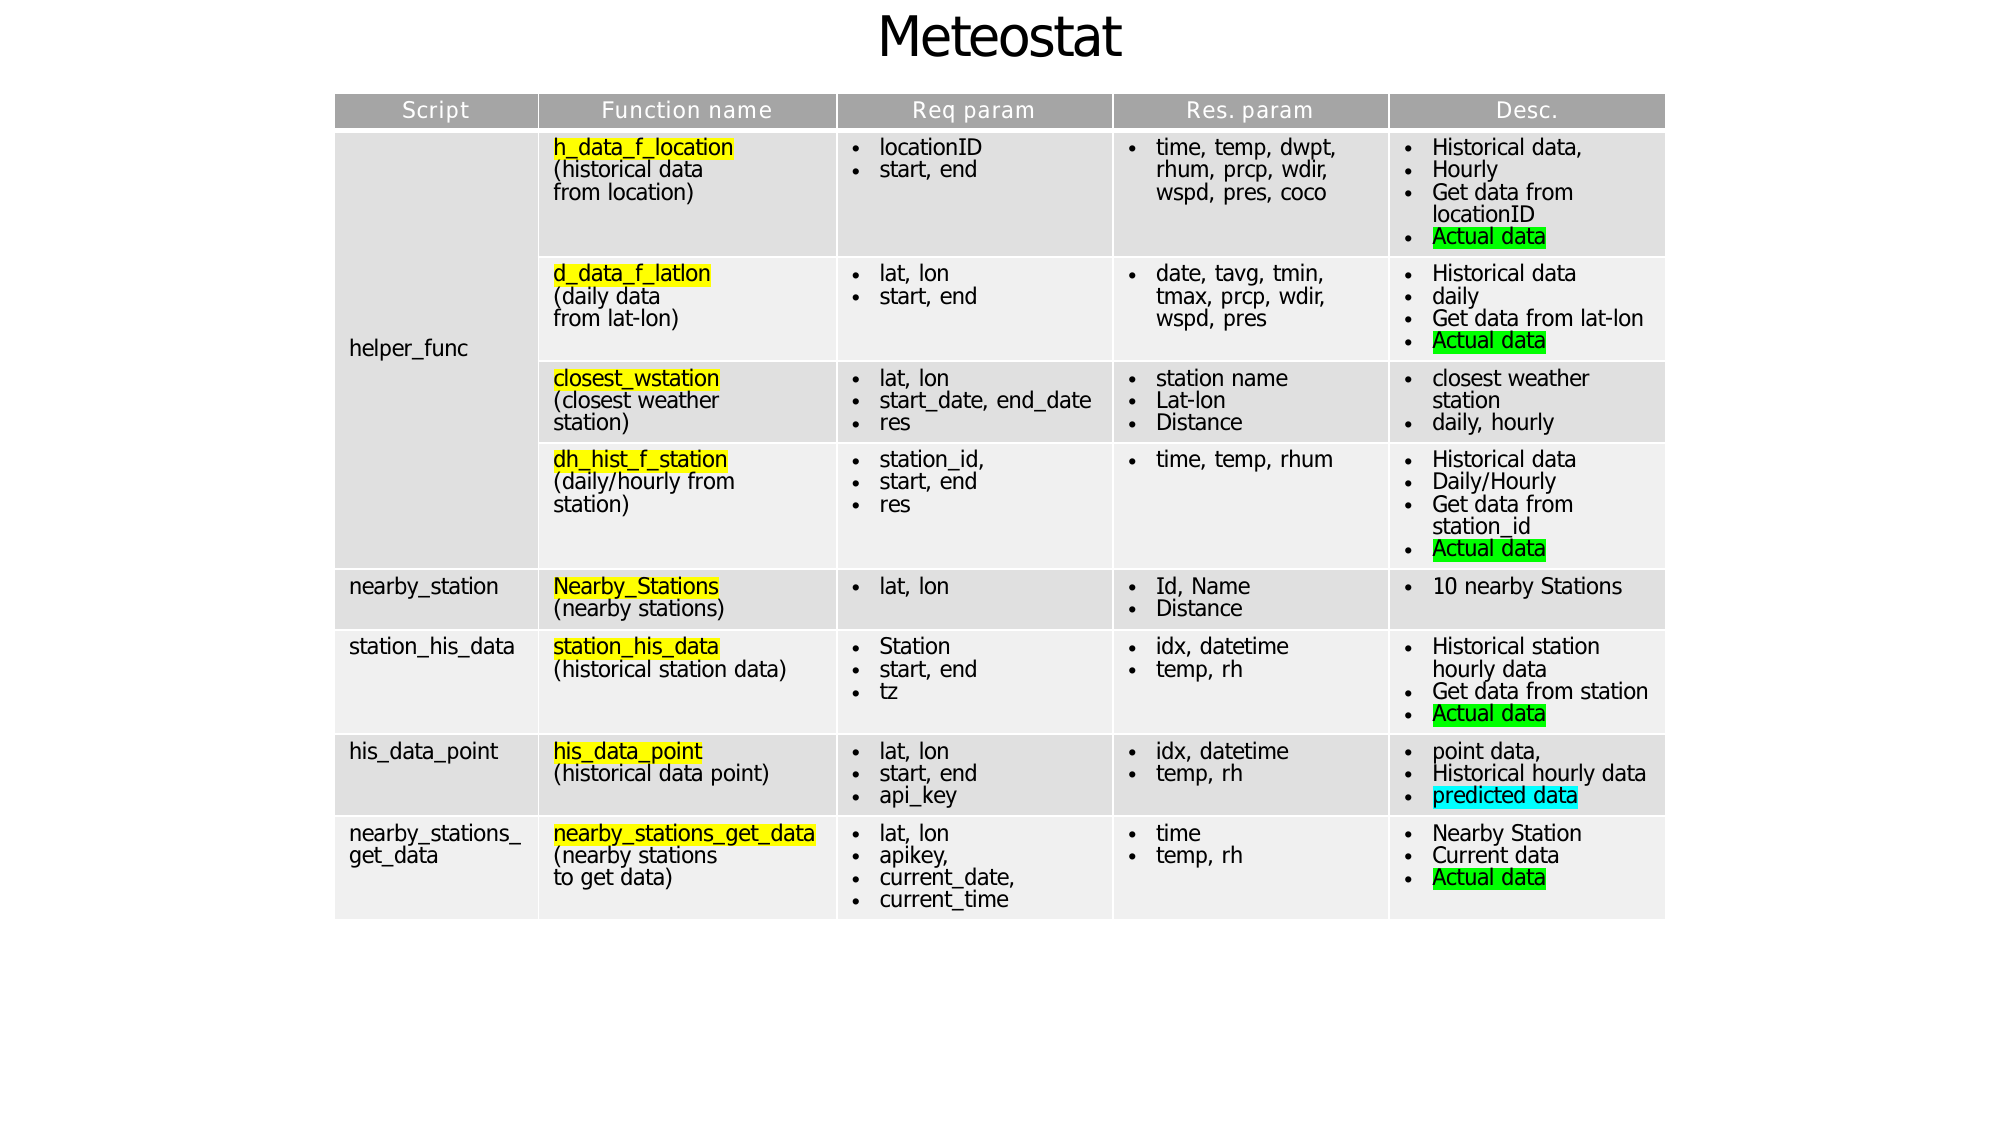

# Meteostat
| Script | Function name | Req param | Res. param | Desc. |
| --- | --- | --- | --- | --- |
| helper\_func | h\_data\_f\_location (historical data from location) | locationID start, end | time, temp, dwpt, rhum, prcp, wdir, wspd, pres, coco | Historical data, Hourly Get data from locationID Actual data |
|  | d\_data\_f\_latlon (daily data from lat-lon) | lat, lon start, end | date, tavg, tmin, tmax, prcp, wdir, wspd, pres | Historical data daily Get data from lat-lon Actual data |
|  | closest\_wstation (closest weather station) | lat, lon start\_date, end\_date res | station name Lat-lon Distance | closest weather station daily, hourly |
|  | dh\_hist\_f\_station (daily/hourly from station) | station\_id, start, end res | time, temp, rhum | Historical data Daily/Hourly Get data from station\_id Actual data |
| nearby\_station | Nearby\_Stations (nearby stations) | lat, lon | Id, Name Distance | 10 nearby Stations |
| station\_his\_data | station\_his\_data (historical station data) | Station start, end tz | idx, datetime temp, rh | Historical station hourly data Get data from station Actual data |
| his\_data\_point | his\_data\_point (historical data point) | lat, lon start, end api\_key | idx, datetime temp, rh | point data, Historical hourly data predicted data |
| nearby\_stations\_get\_data | nearby\_stations\_get\_data (nearby stations to get data) | lat, lon apikey, current\_date, current\_time | time temp, rh | Nearby Station Current data Actual data |